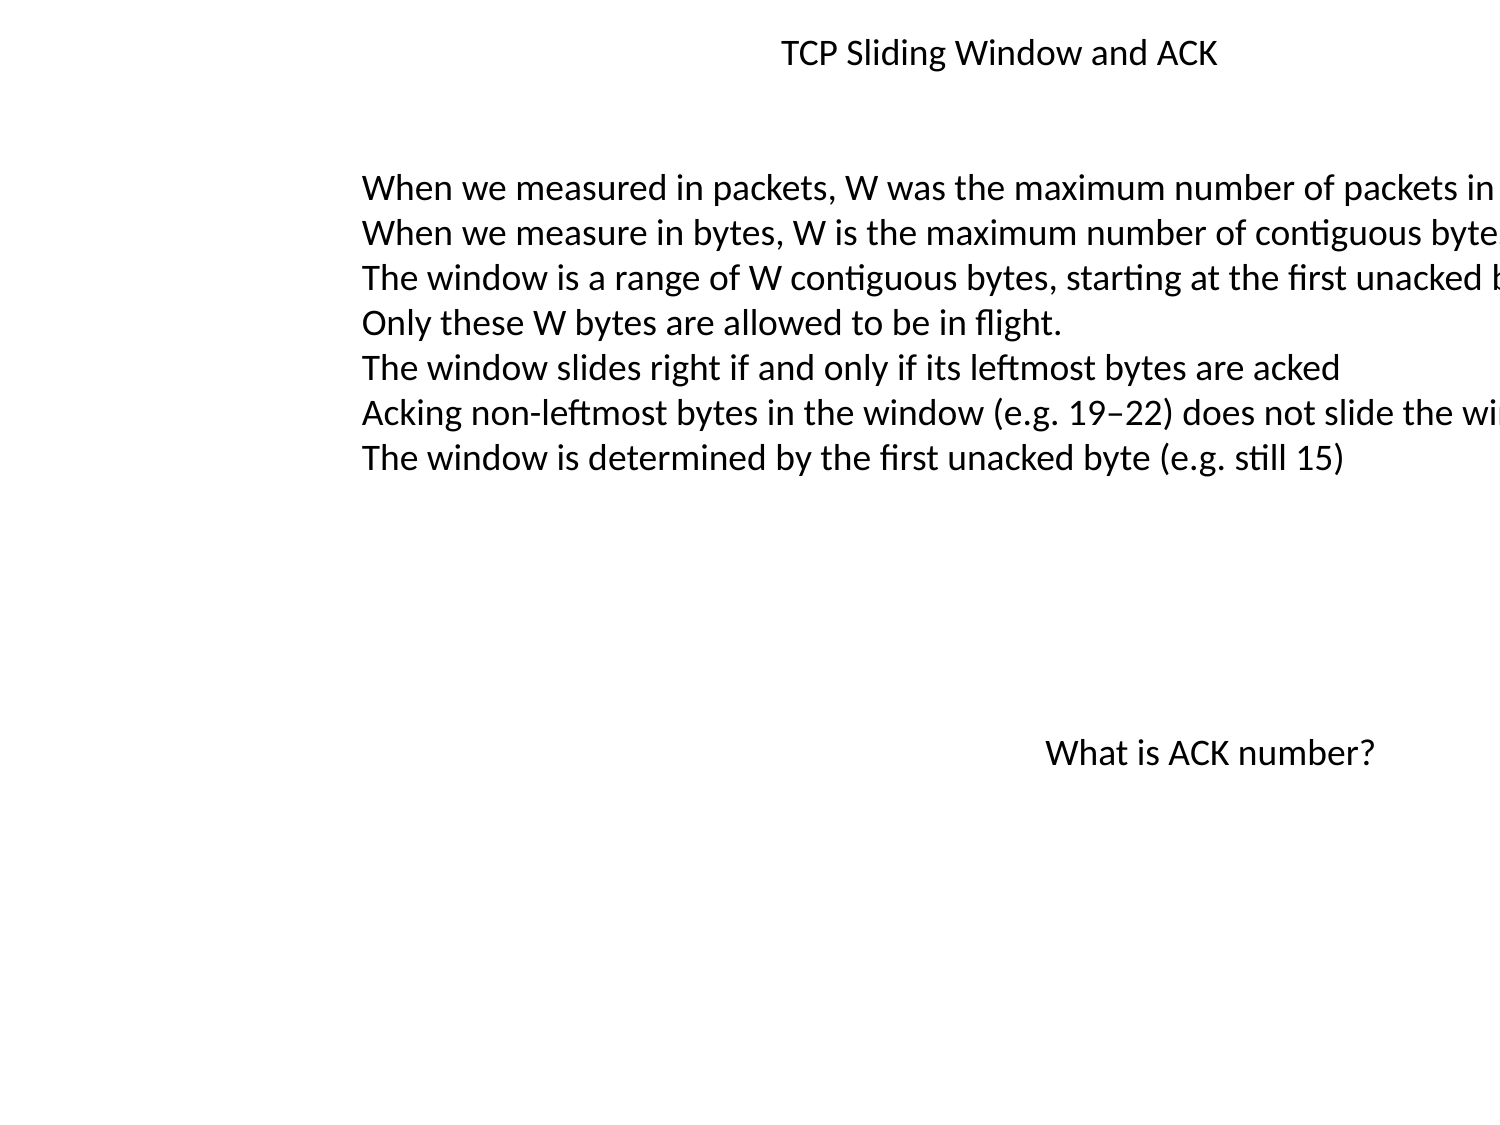

TCP Sliding Window and ACK
When we measured in packets, W was the maximum number of packets in flight
When we measure in bytes, W is the maximum number of contiguous bytes in flight
The window is a range of W contiguous bytes, starting at the first unacked byte
Only these W bytes are allowed to be in flight.
The window slides right if and only if its leftmost bytes are acked
Acking non-leftmost bytes in the window (e.g. 19–22) does not slide the window
The window is determined by the first unacked byte (e.g. still 15)
What is ACK number?